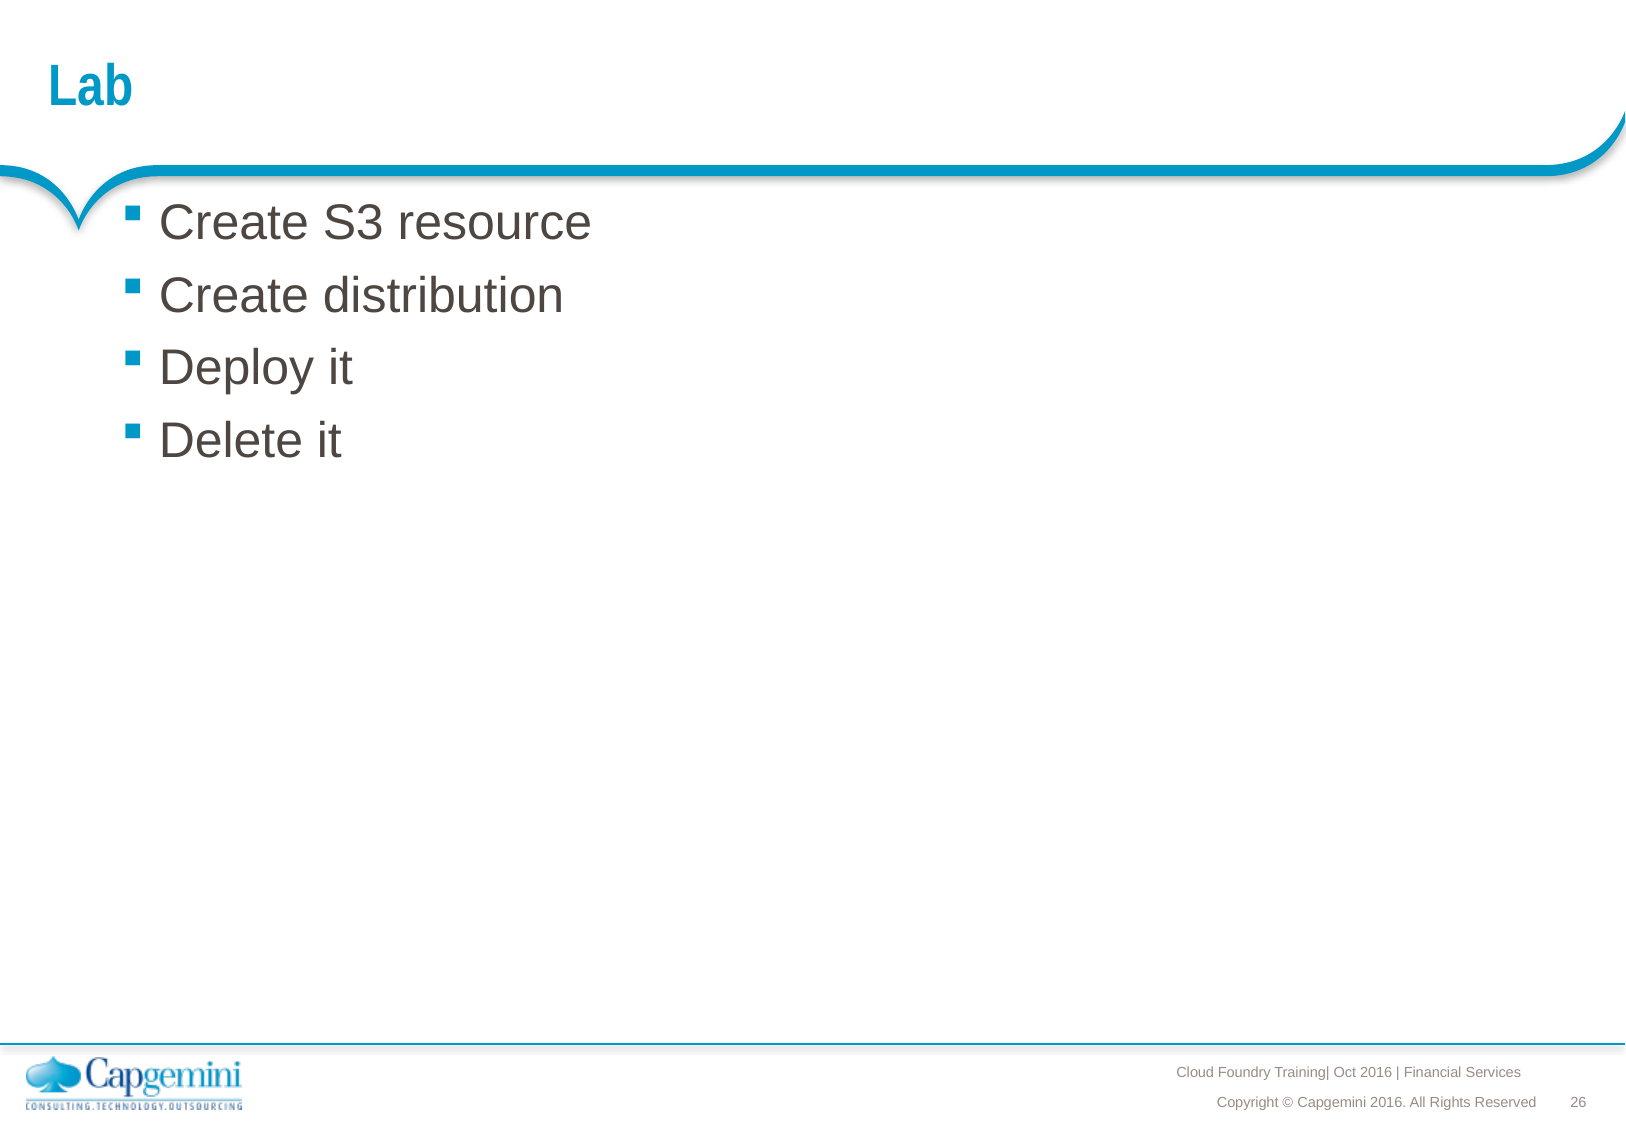

# Lab
Create S3 resource
Create distribution
Deploy it
Delete it